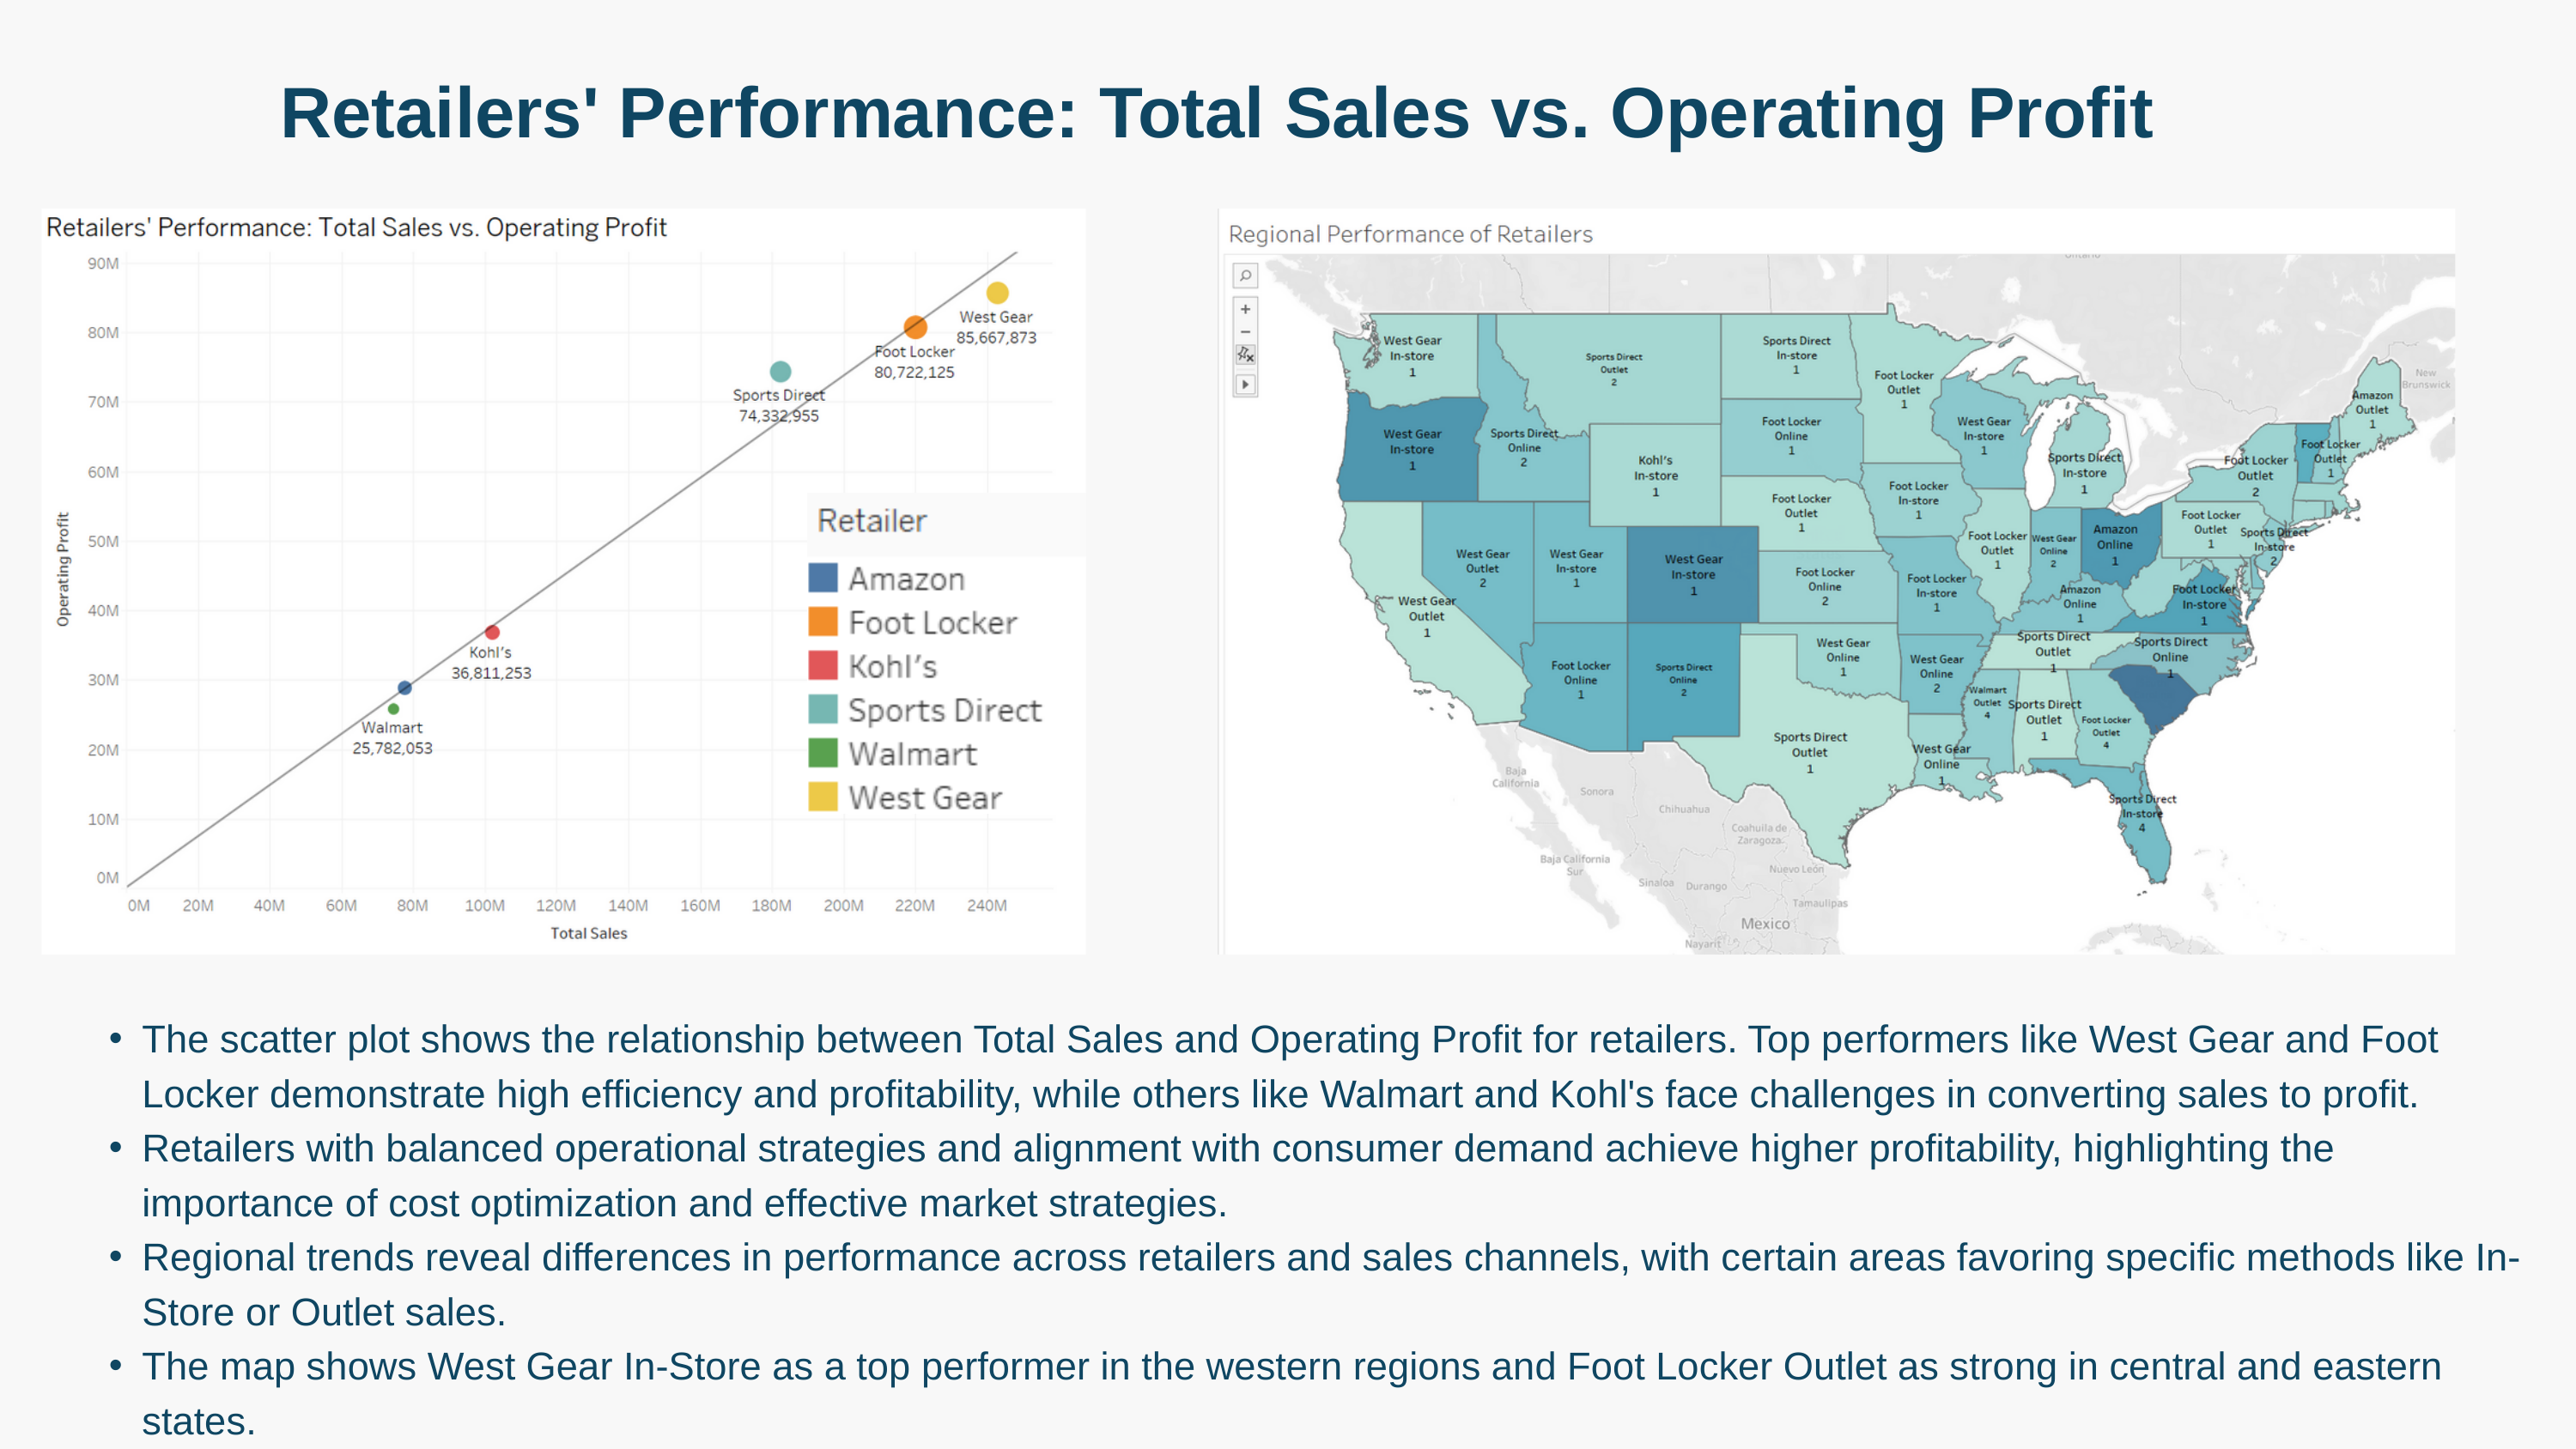

Retailers' Performance: Total Sales vs. Operating Profit

The scatter plot shows the relationship between Total Sales and Operating Profit for retailers. Top performers like West Gear and Foot Locker demonstrate high efficiency and profitability, while others like Walmart and Kohl's face challenges in converting sales to profit.
Retailers with balanced operational strategies and alignment with consumer demand achieve higher profitability, highlighting the importance of cost optimization and effective market strategies.
Regional trends reveal differences in performance across retailers and sales channels, with certain areas favoring specific methods like In-Store or Outlet sales.
The map shows West Gear In-Store as a top performer in the western regions and Foot Locker Outlet as strong in central and eastern states.